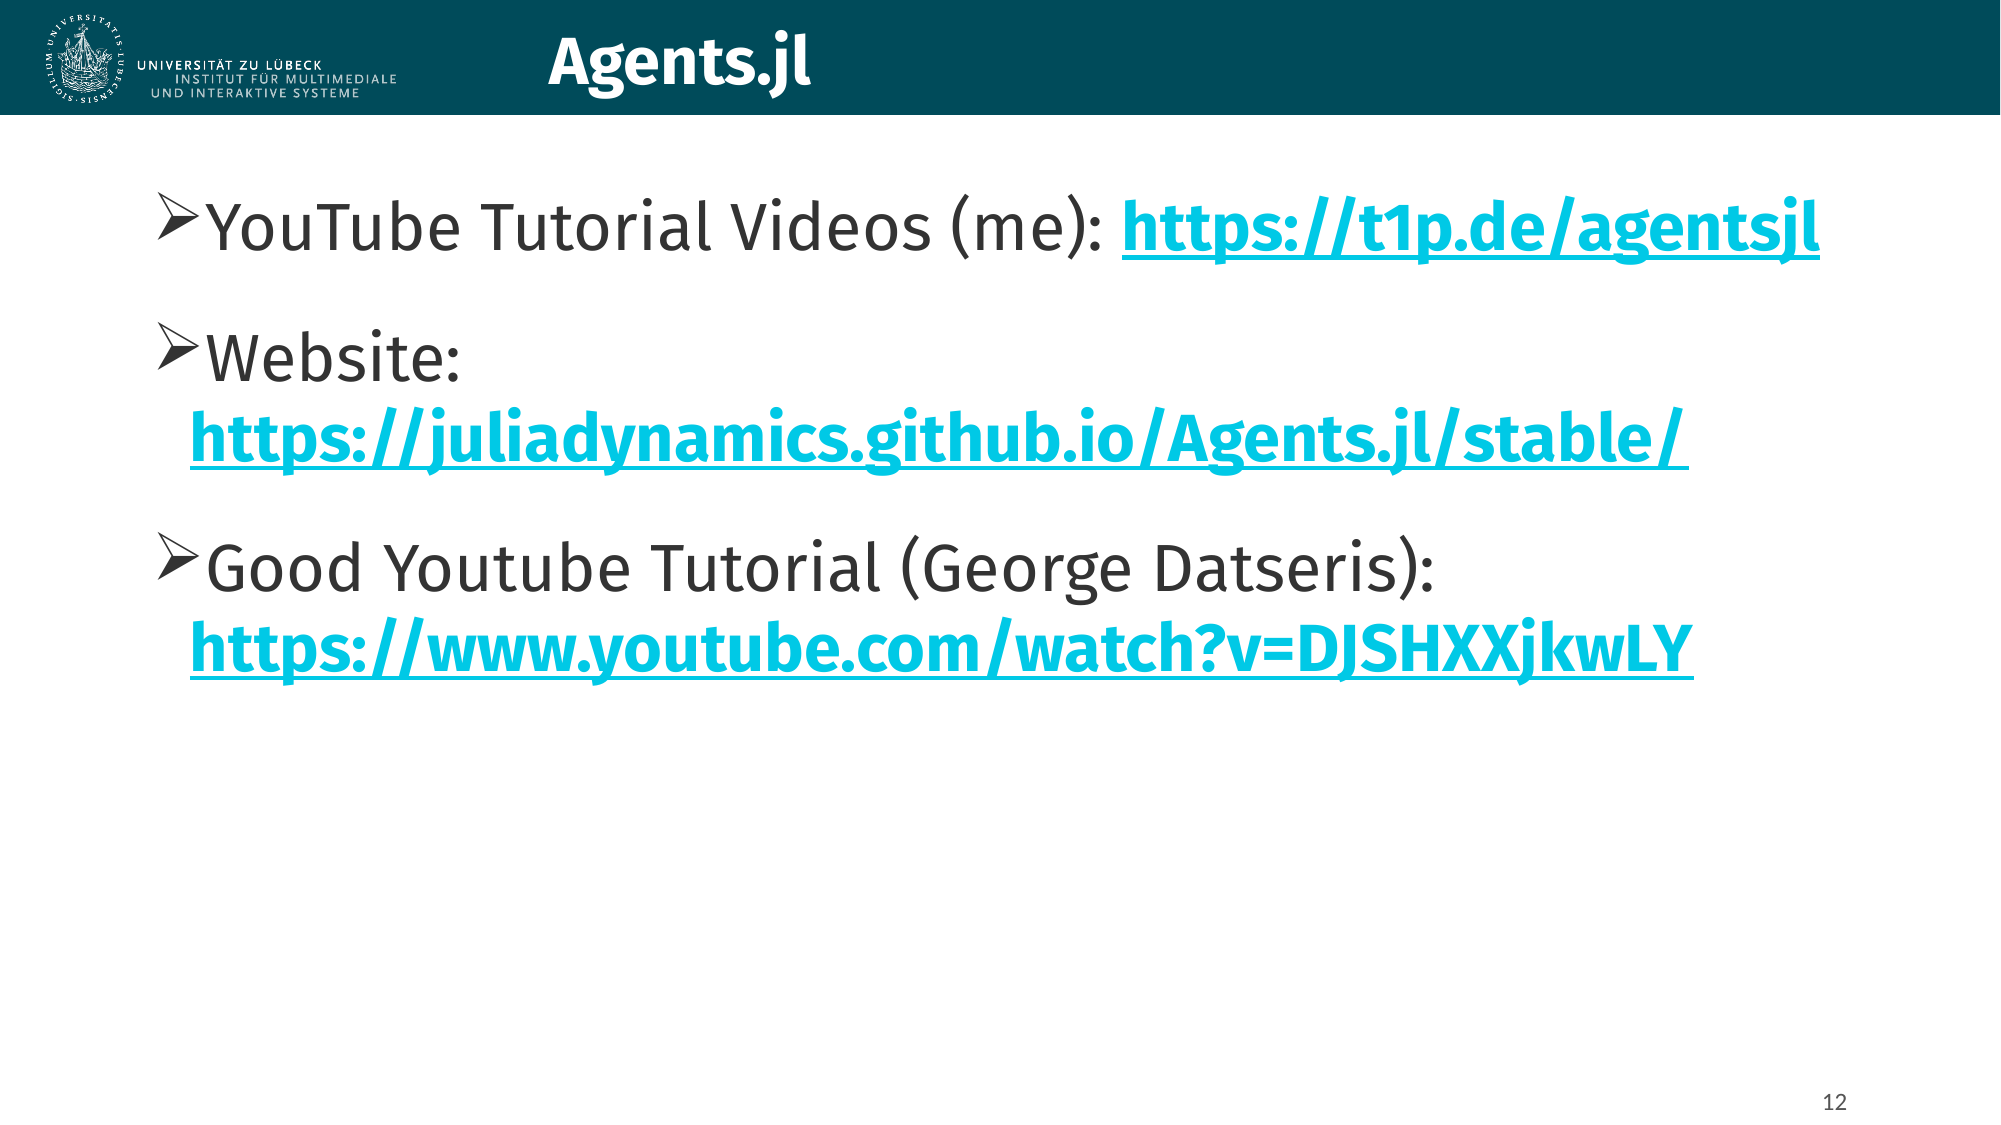

# Agents.jl
YouTube Tutorial Videos (me): https://t1p.de/agentsjl
Website: https://juliadynamics.github.io/Agents.jl/stable/
Good Youtube Tutorial (George Datseris): https://www.youtube.com/watch?v=DJSHXXjkwLY
12